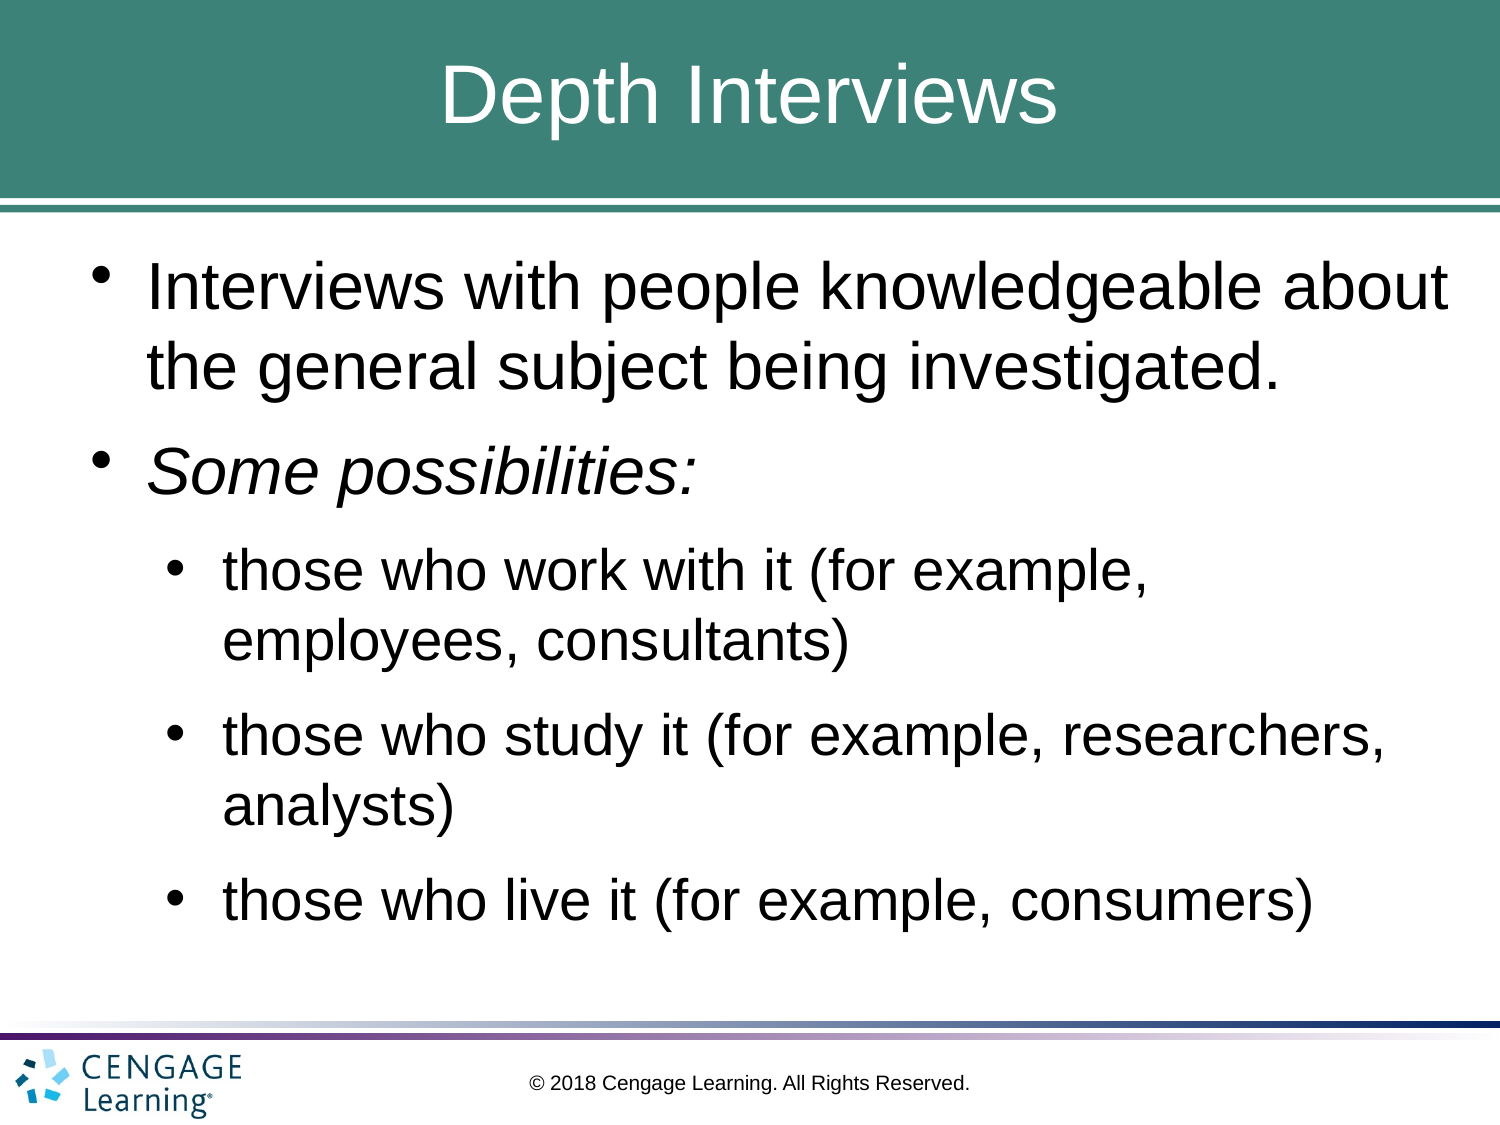

# Depth Interviews
Interviews with people knowledgeable about the general subject being investigated.
Some possibilities:
those who work with it (for example, employees, consultants)
those who study it (for example, researchers, analysts)
those who live it (for example, consumers)